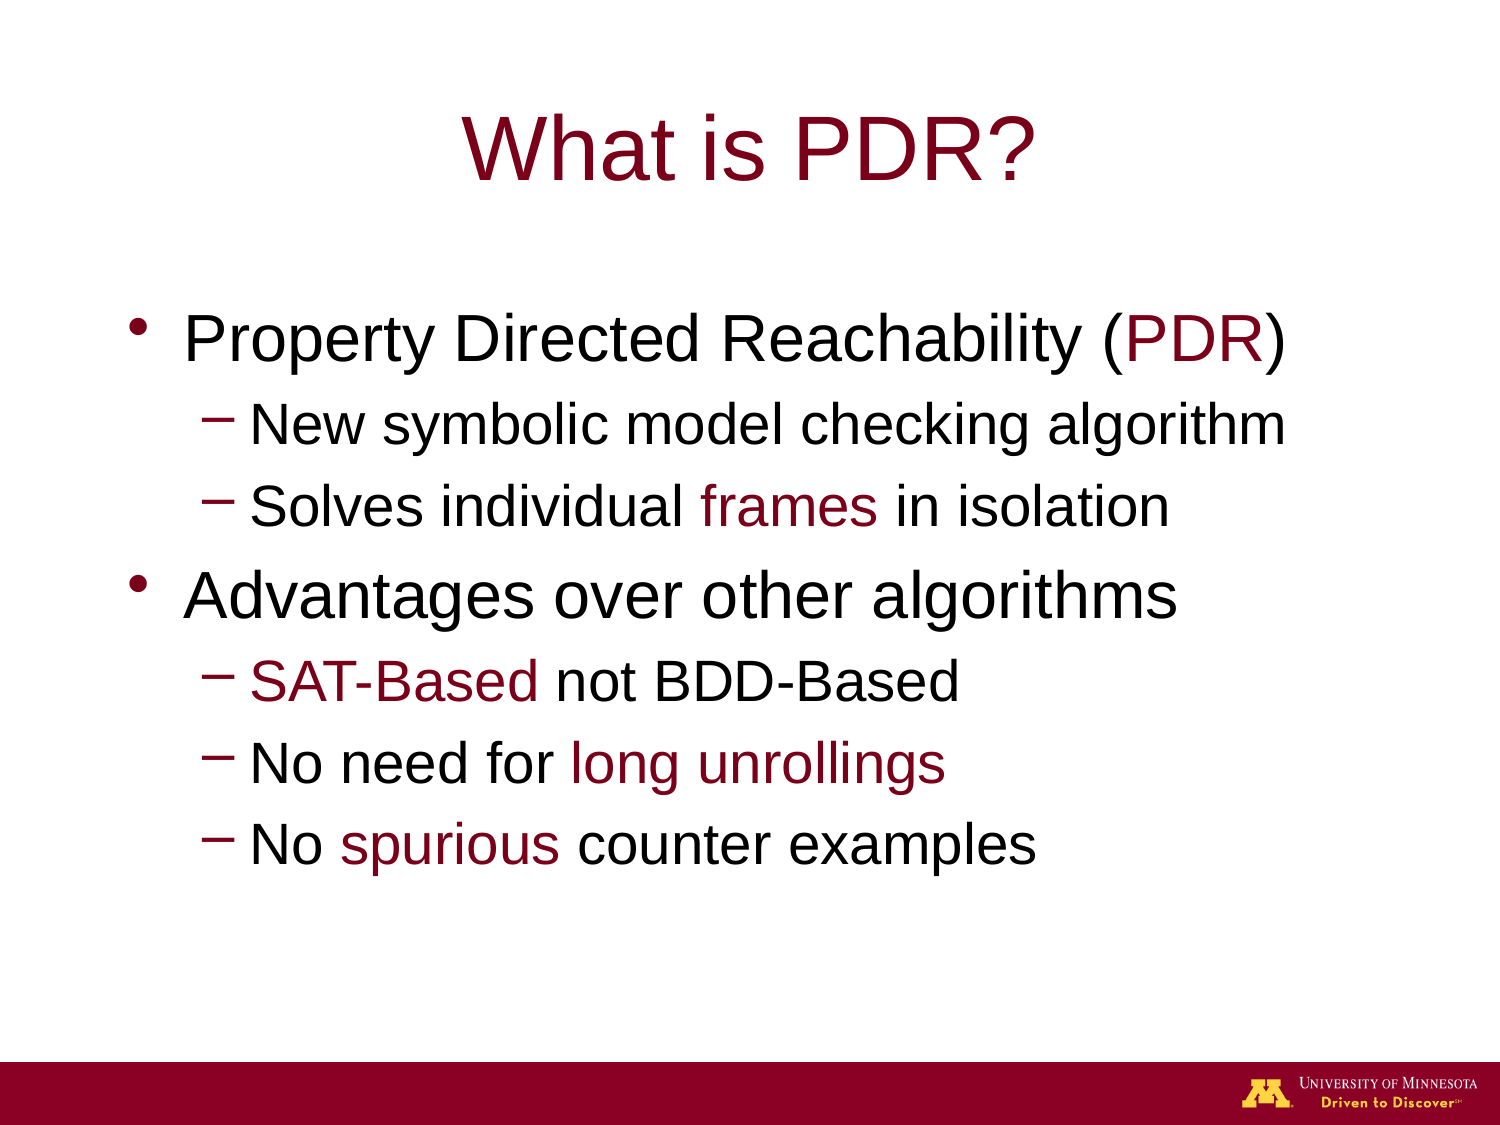

# What is PDR?
Property Directed Reachability (PDR)
New symbolic model checking algorithm
Solves individual frames in isolation
Advantages over other algorithms
SAT-Based not BDD-Based
No need for long unrollings
No spurious counter examples